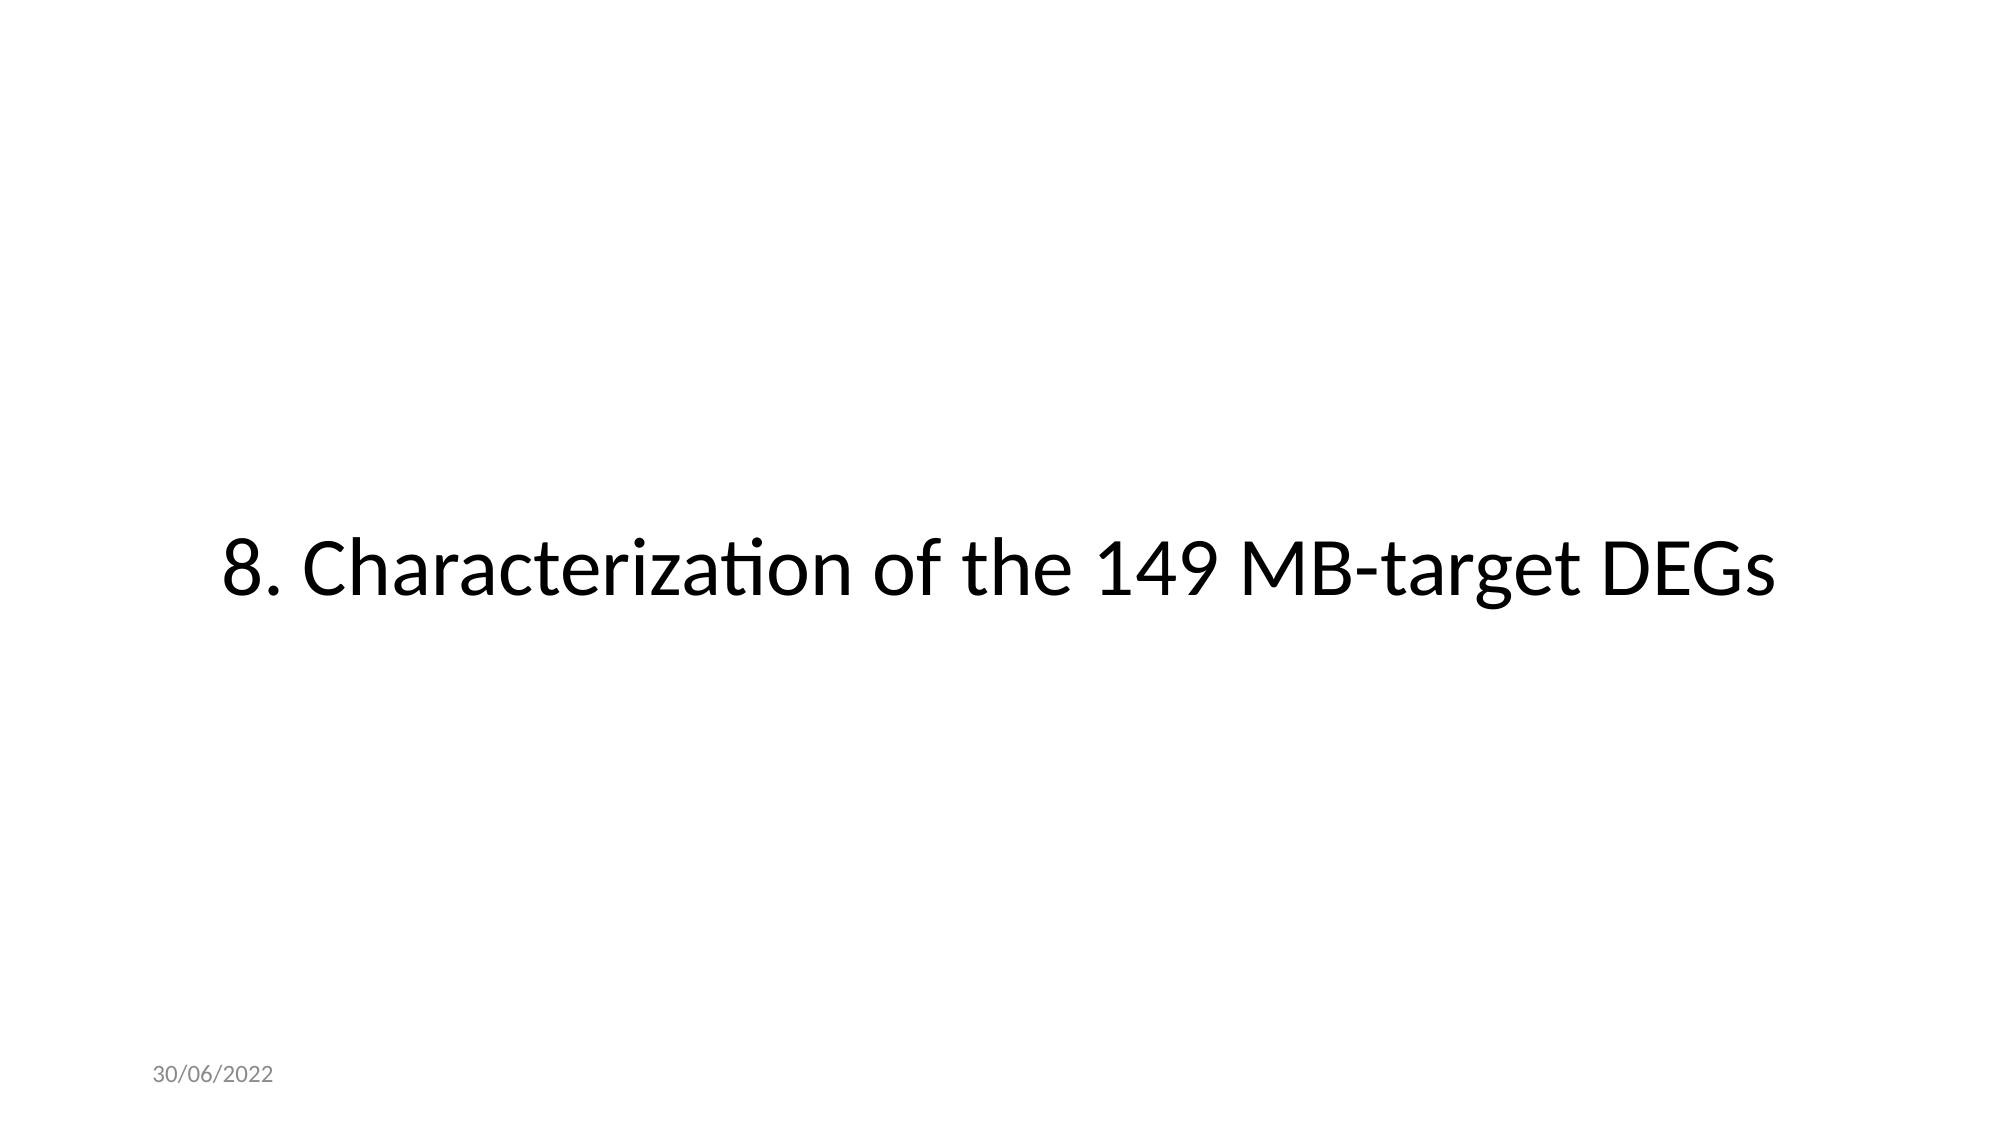

8. Characterization of the 149 MB-target DEGs
30/06/2022